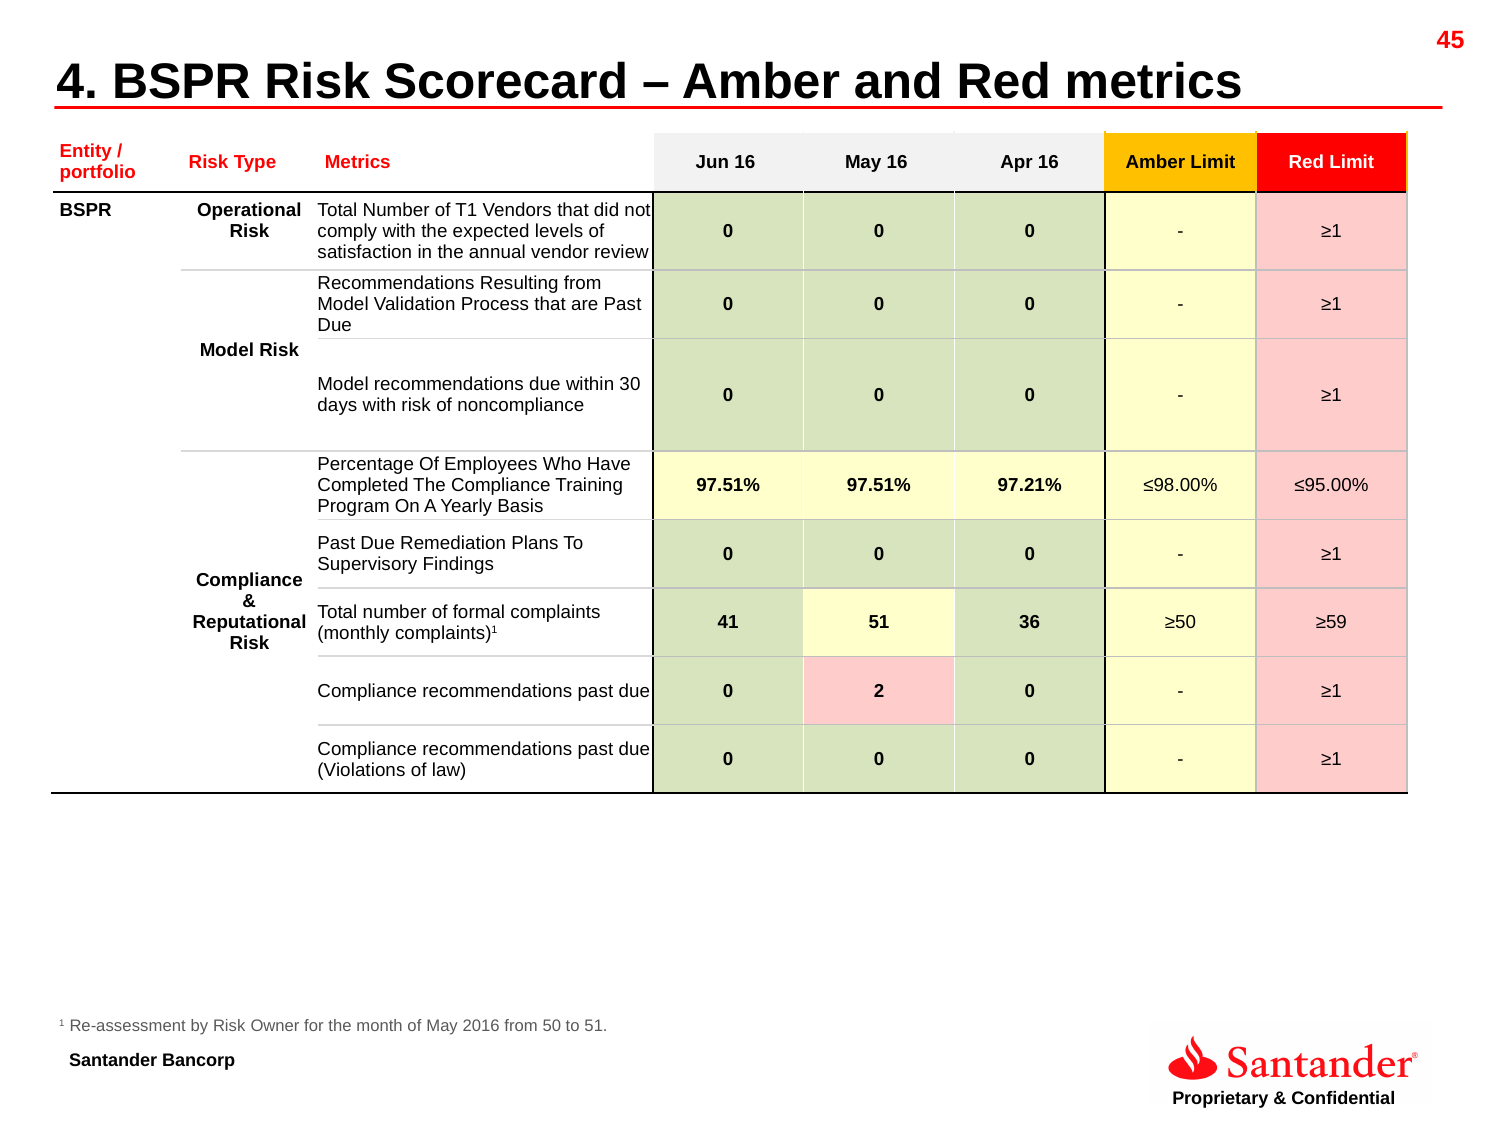

45
4. BSPR Risk Scorecard – Amber and Red metrics
|  |  |  |  |  |  |  |  |
| --- | --- | --- | --- | --- | --- | --- | --- |
| Entity / portfolio | Risk Type | Metrics | Jun 16 | May 16 | Apr 16 | Amber Limit | Red Limit |
| BSPR | Operational Risk | Total Number of T1 Vendors that did not comply with the expected levels of satisfaction in the annual vendor review | 0 | 0 | 0 | - | ≥1 |
|  | Model Risk | Recommendations Resulting from Model Validation Process that are Past Due | 0 | 0 | 0 | - | ≥1 |
|  |  | Model recommendations due within 30 days with risk of noncompliance | 0 | 0 | 0 | - | ≥1 |
|  | Compliance & Reputational Risk | Percentage Of Employees Who Have Completed The Compliance Training Program On A Yearly Basis | 97.51% | 97.51% | 97.21% | ≤98.00% | ≤95.00% |
|  |  | Past Due Remediation Plans To Supervisory Findings | 0 | 0 | 0 | - | ≥1 |
|  |  | Total number of formal complaints (monthly complaints)1 | 41 | 51 | 36 | ≥50 | ≥59 |
|  |  | Compliance recommendations past due | 0 | 2 | 0 | - | ≥1 |
|  |  | Compliance recommendations past due (Violations of law) | 0 | 0 | 0 | - | ≥1 |
1 Re-assessment by Risk Owner for the month of May 2016 from 50 to 51.